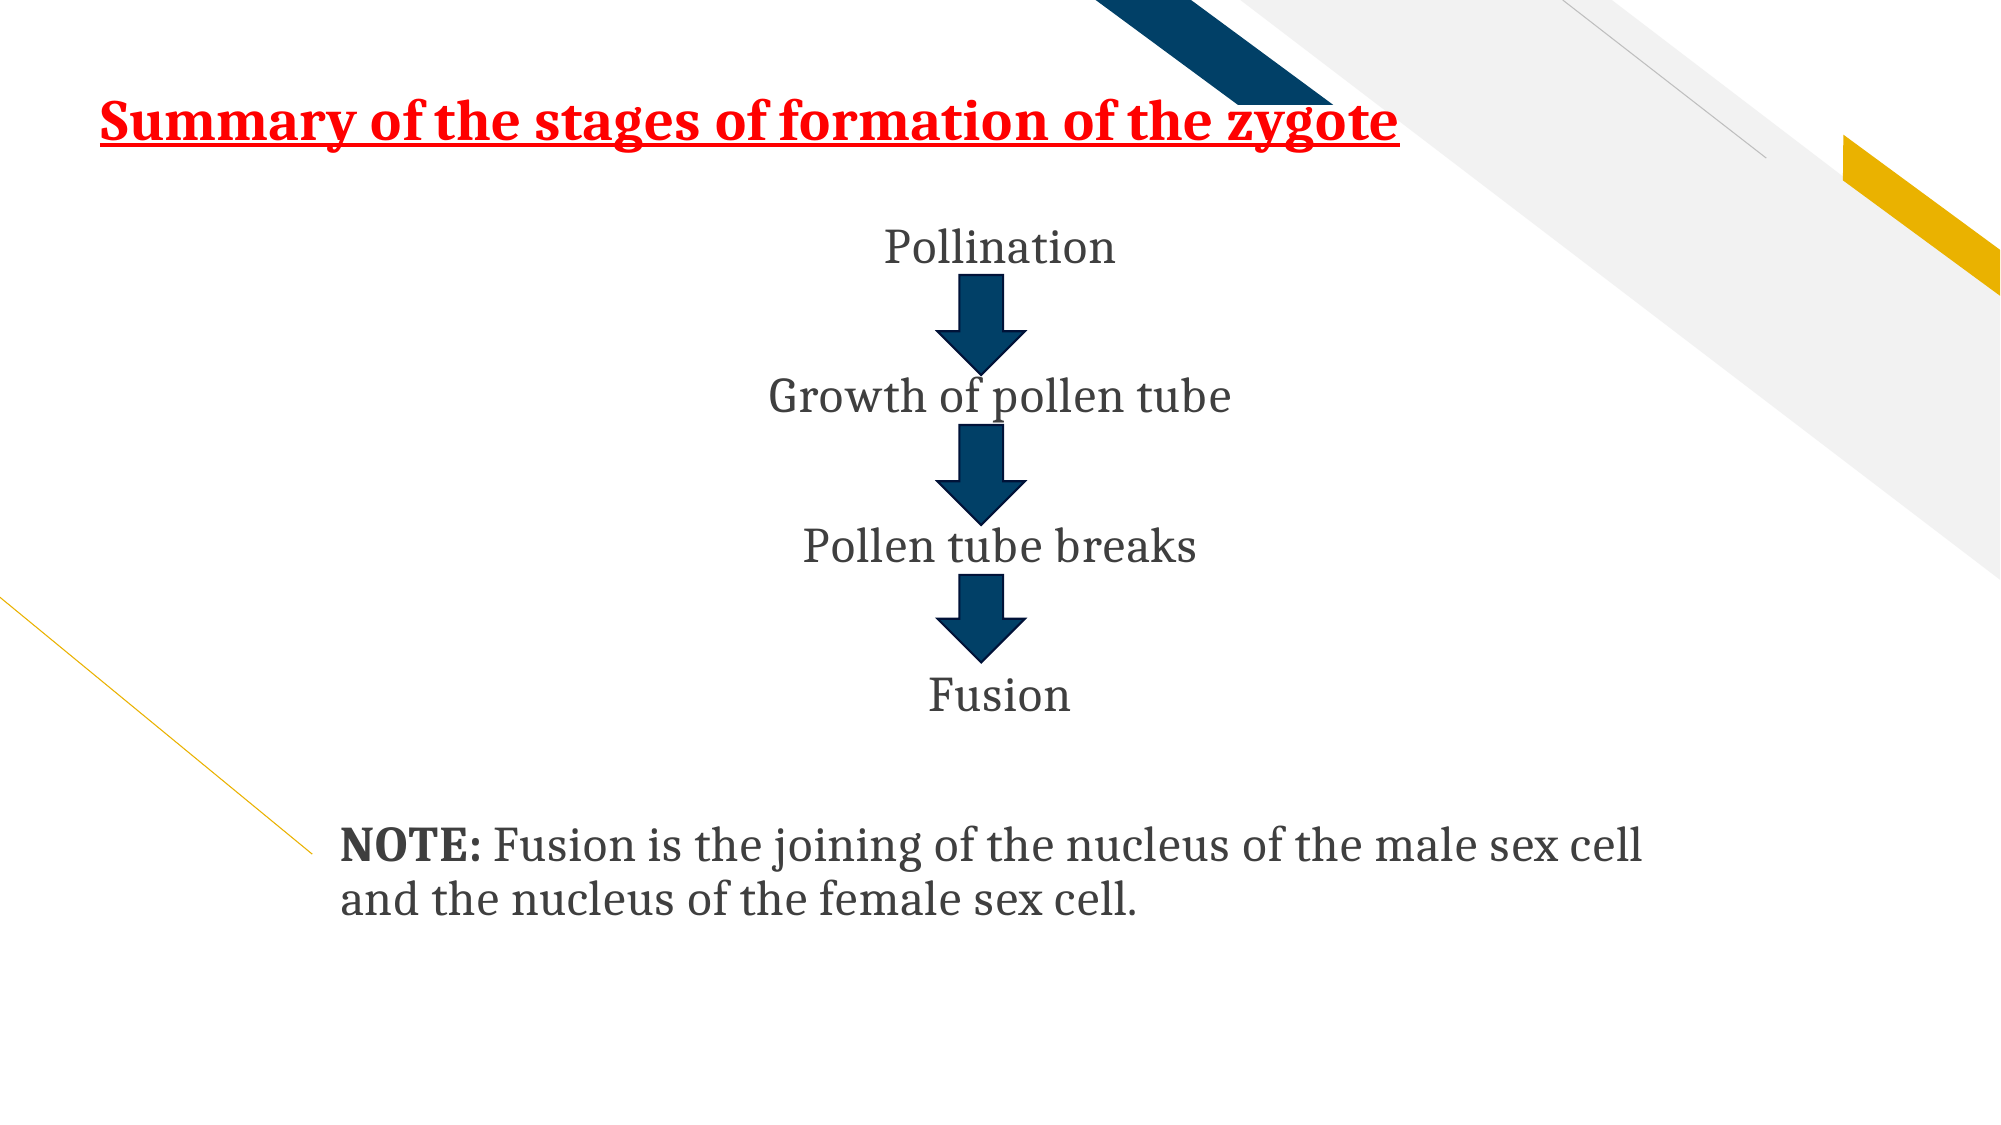

# Summary of the stages of formation of the zygote
Pollination

Growth of pollen tube

Pollen tube breaks

Fusion

NOTE: Fusion is the joining of the nucleus of the male sex cell and the nucleus of the female sex cell.